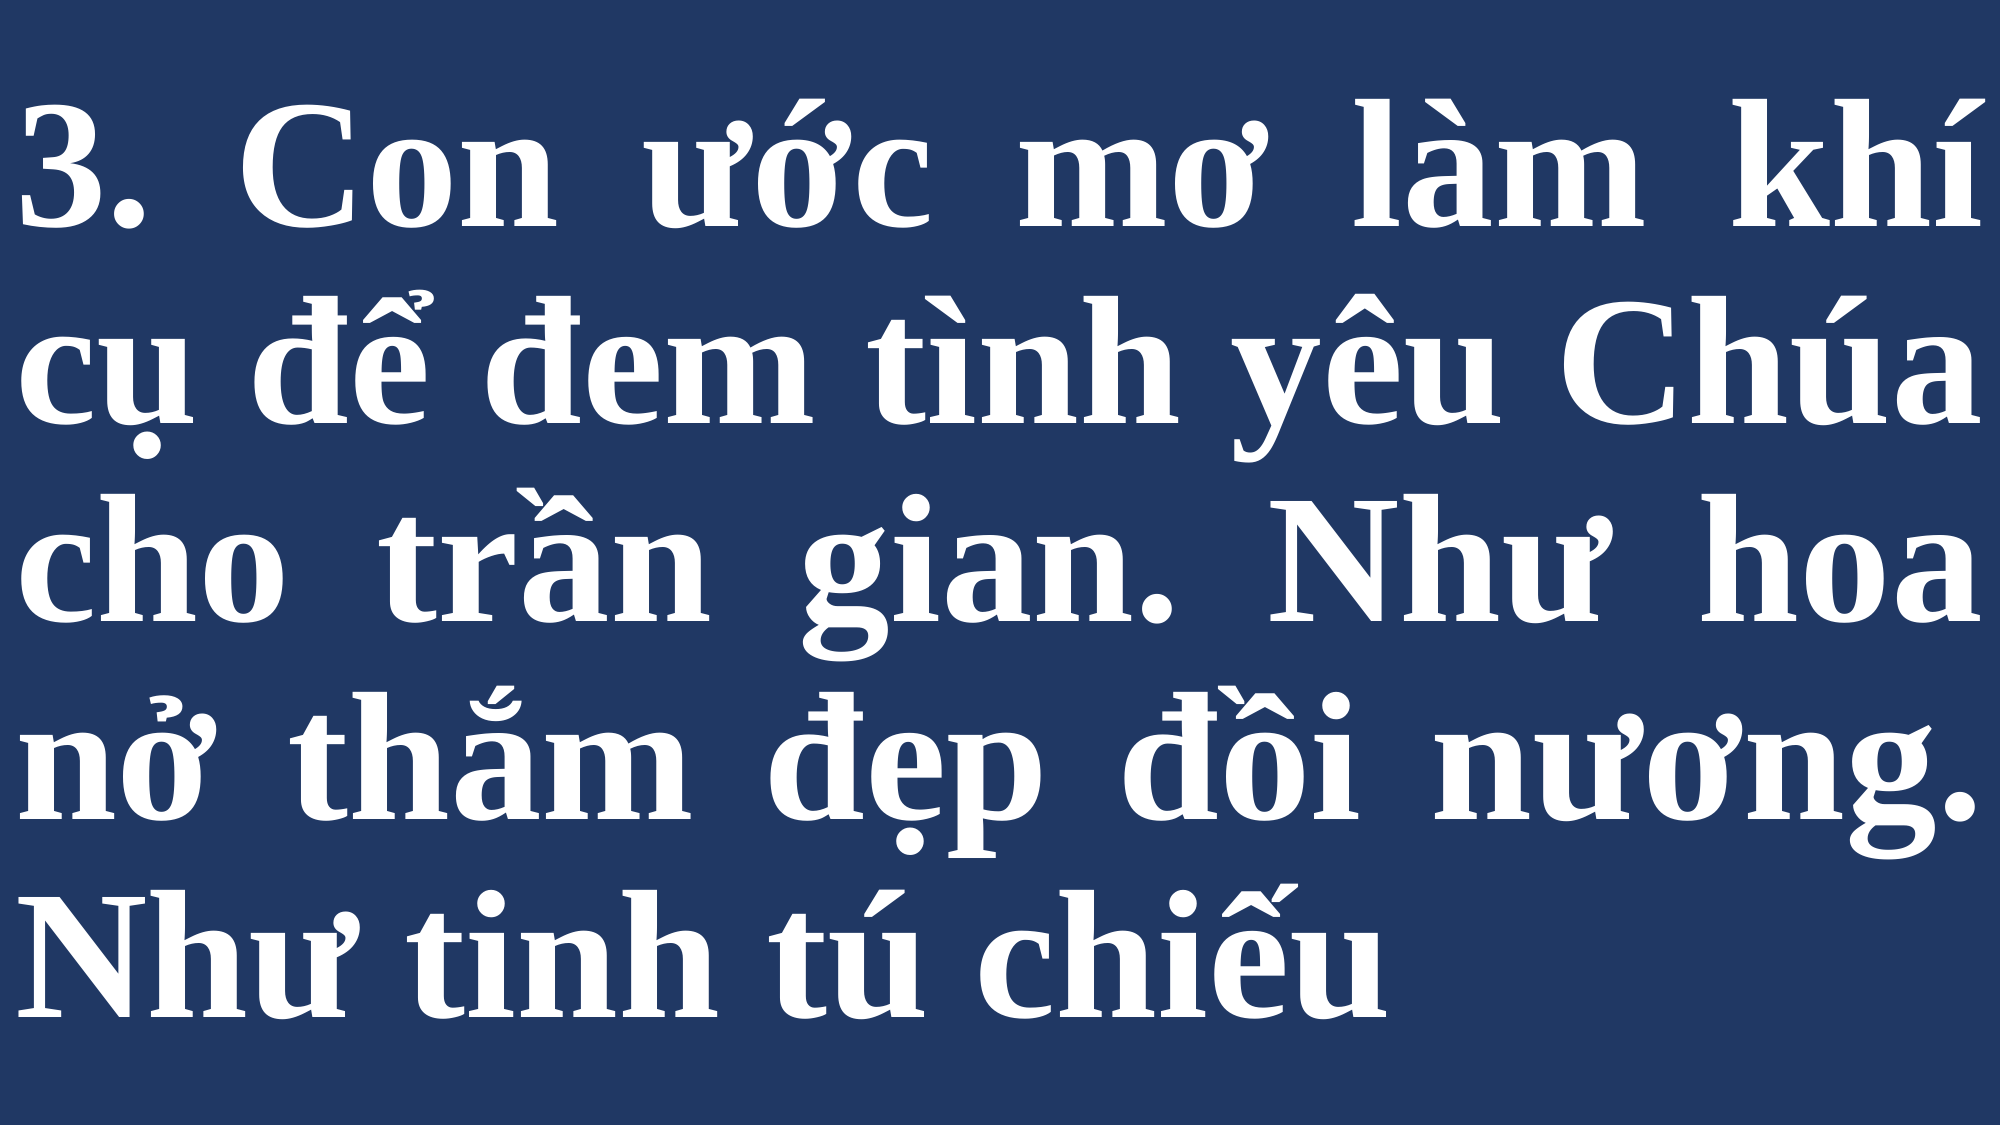

# 3. Con ước mơ làm khí cụ để đem tình yêu Chúa cho trần gian. Như hoa nở thắm đẹp đồi nương. Như tinh tú chiếu